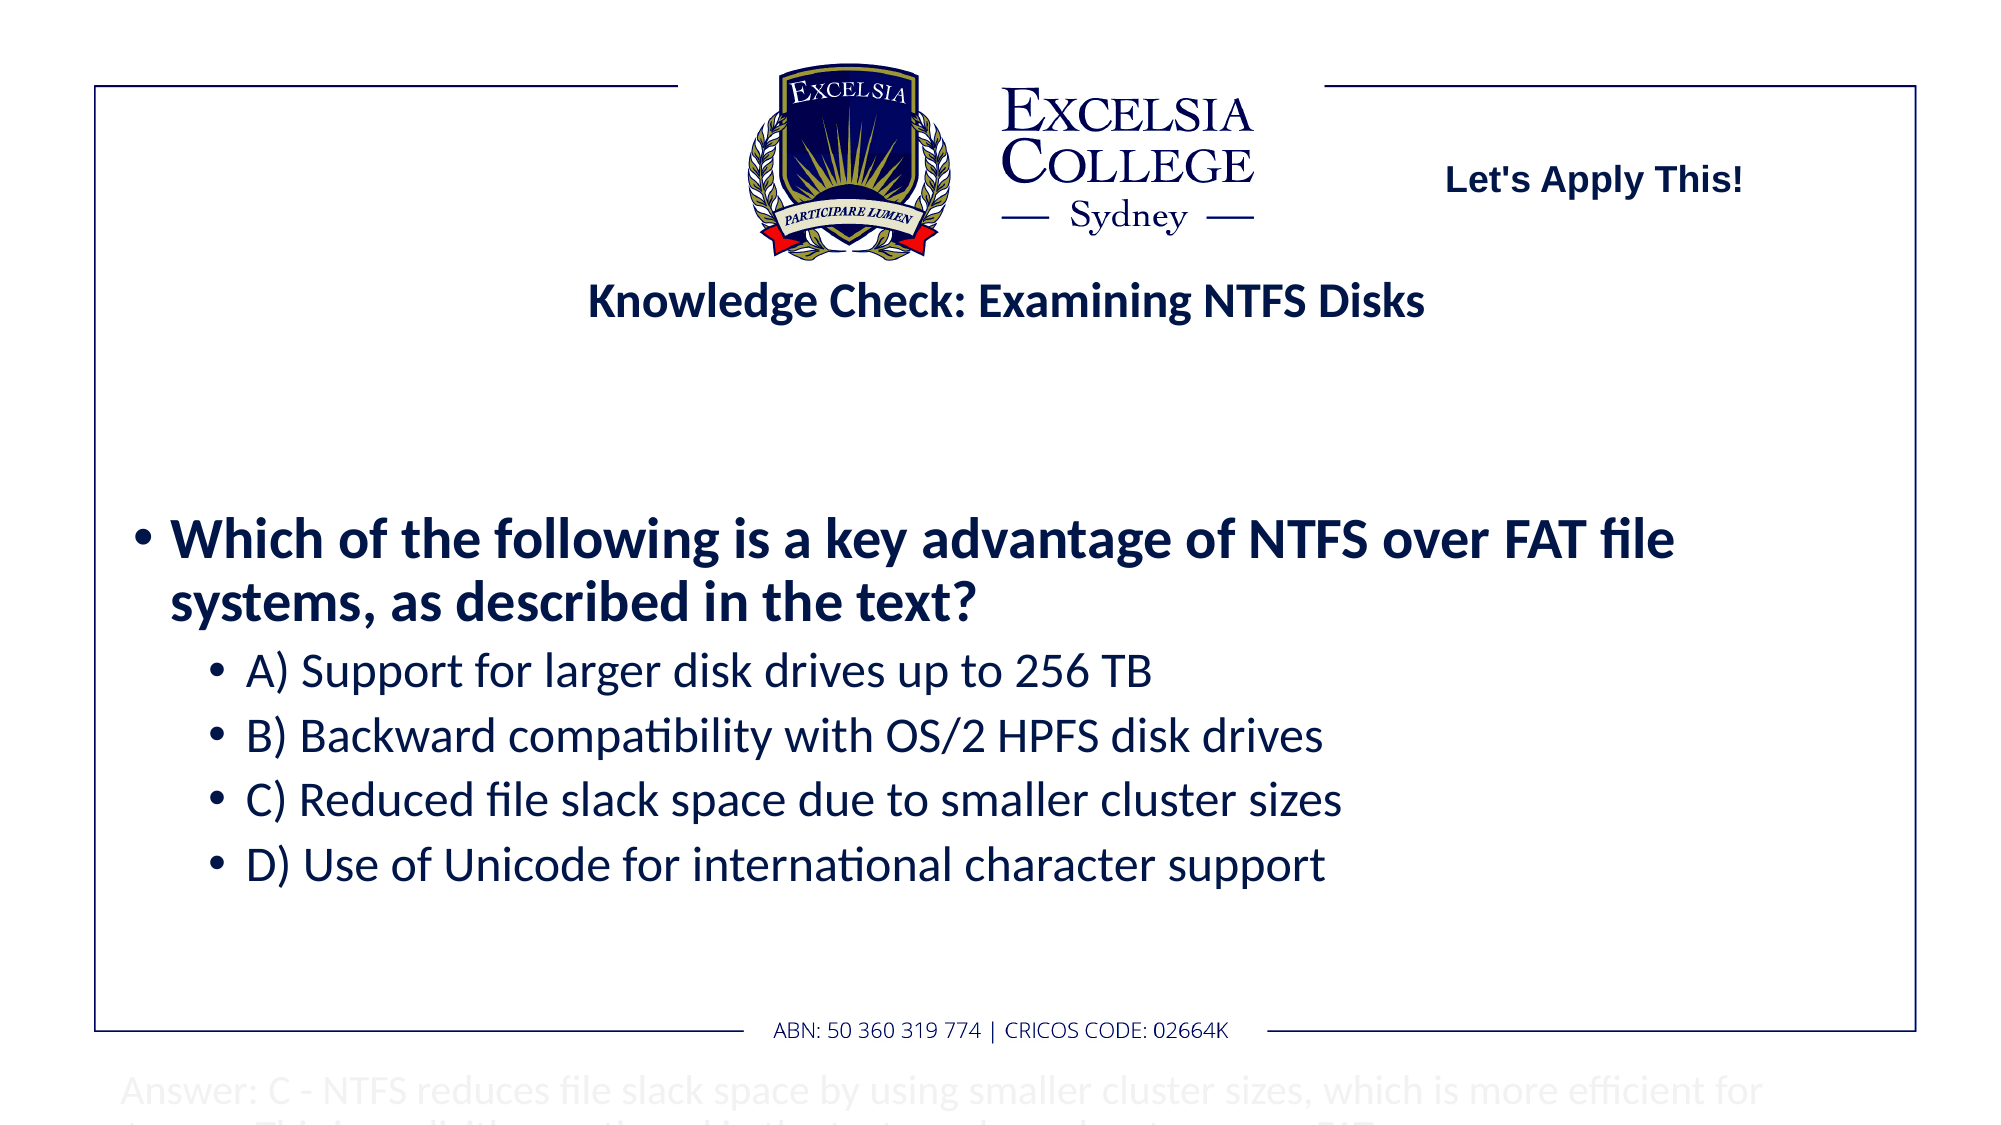

Let's Apply This!
# Knowledge Check: Examining NTFS Disks

Which of the following is a key advantage of NTFS over FAT file systems, as described in the text?
A) Support for larger disk drives up to 256 TB
B) Backward compatibility with OS/2 HPFS disk drives
C) Reduced file slack space due to smaller cluster sizes
D) Use of Unicode for international character support

 Answer: C - NTFS reduces file slack space by using smaller cluster sizes, which is more efficient for storage. This is explicitly mentioned in the text as a key advantage over FAT.